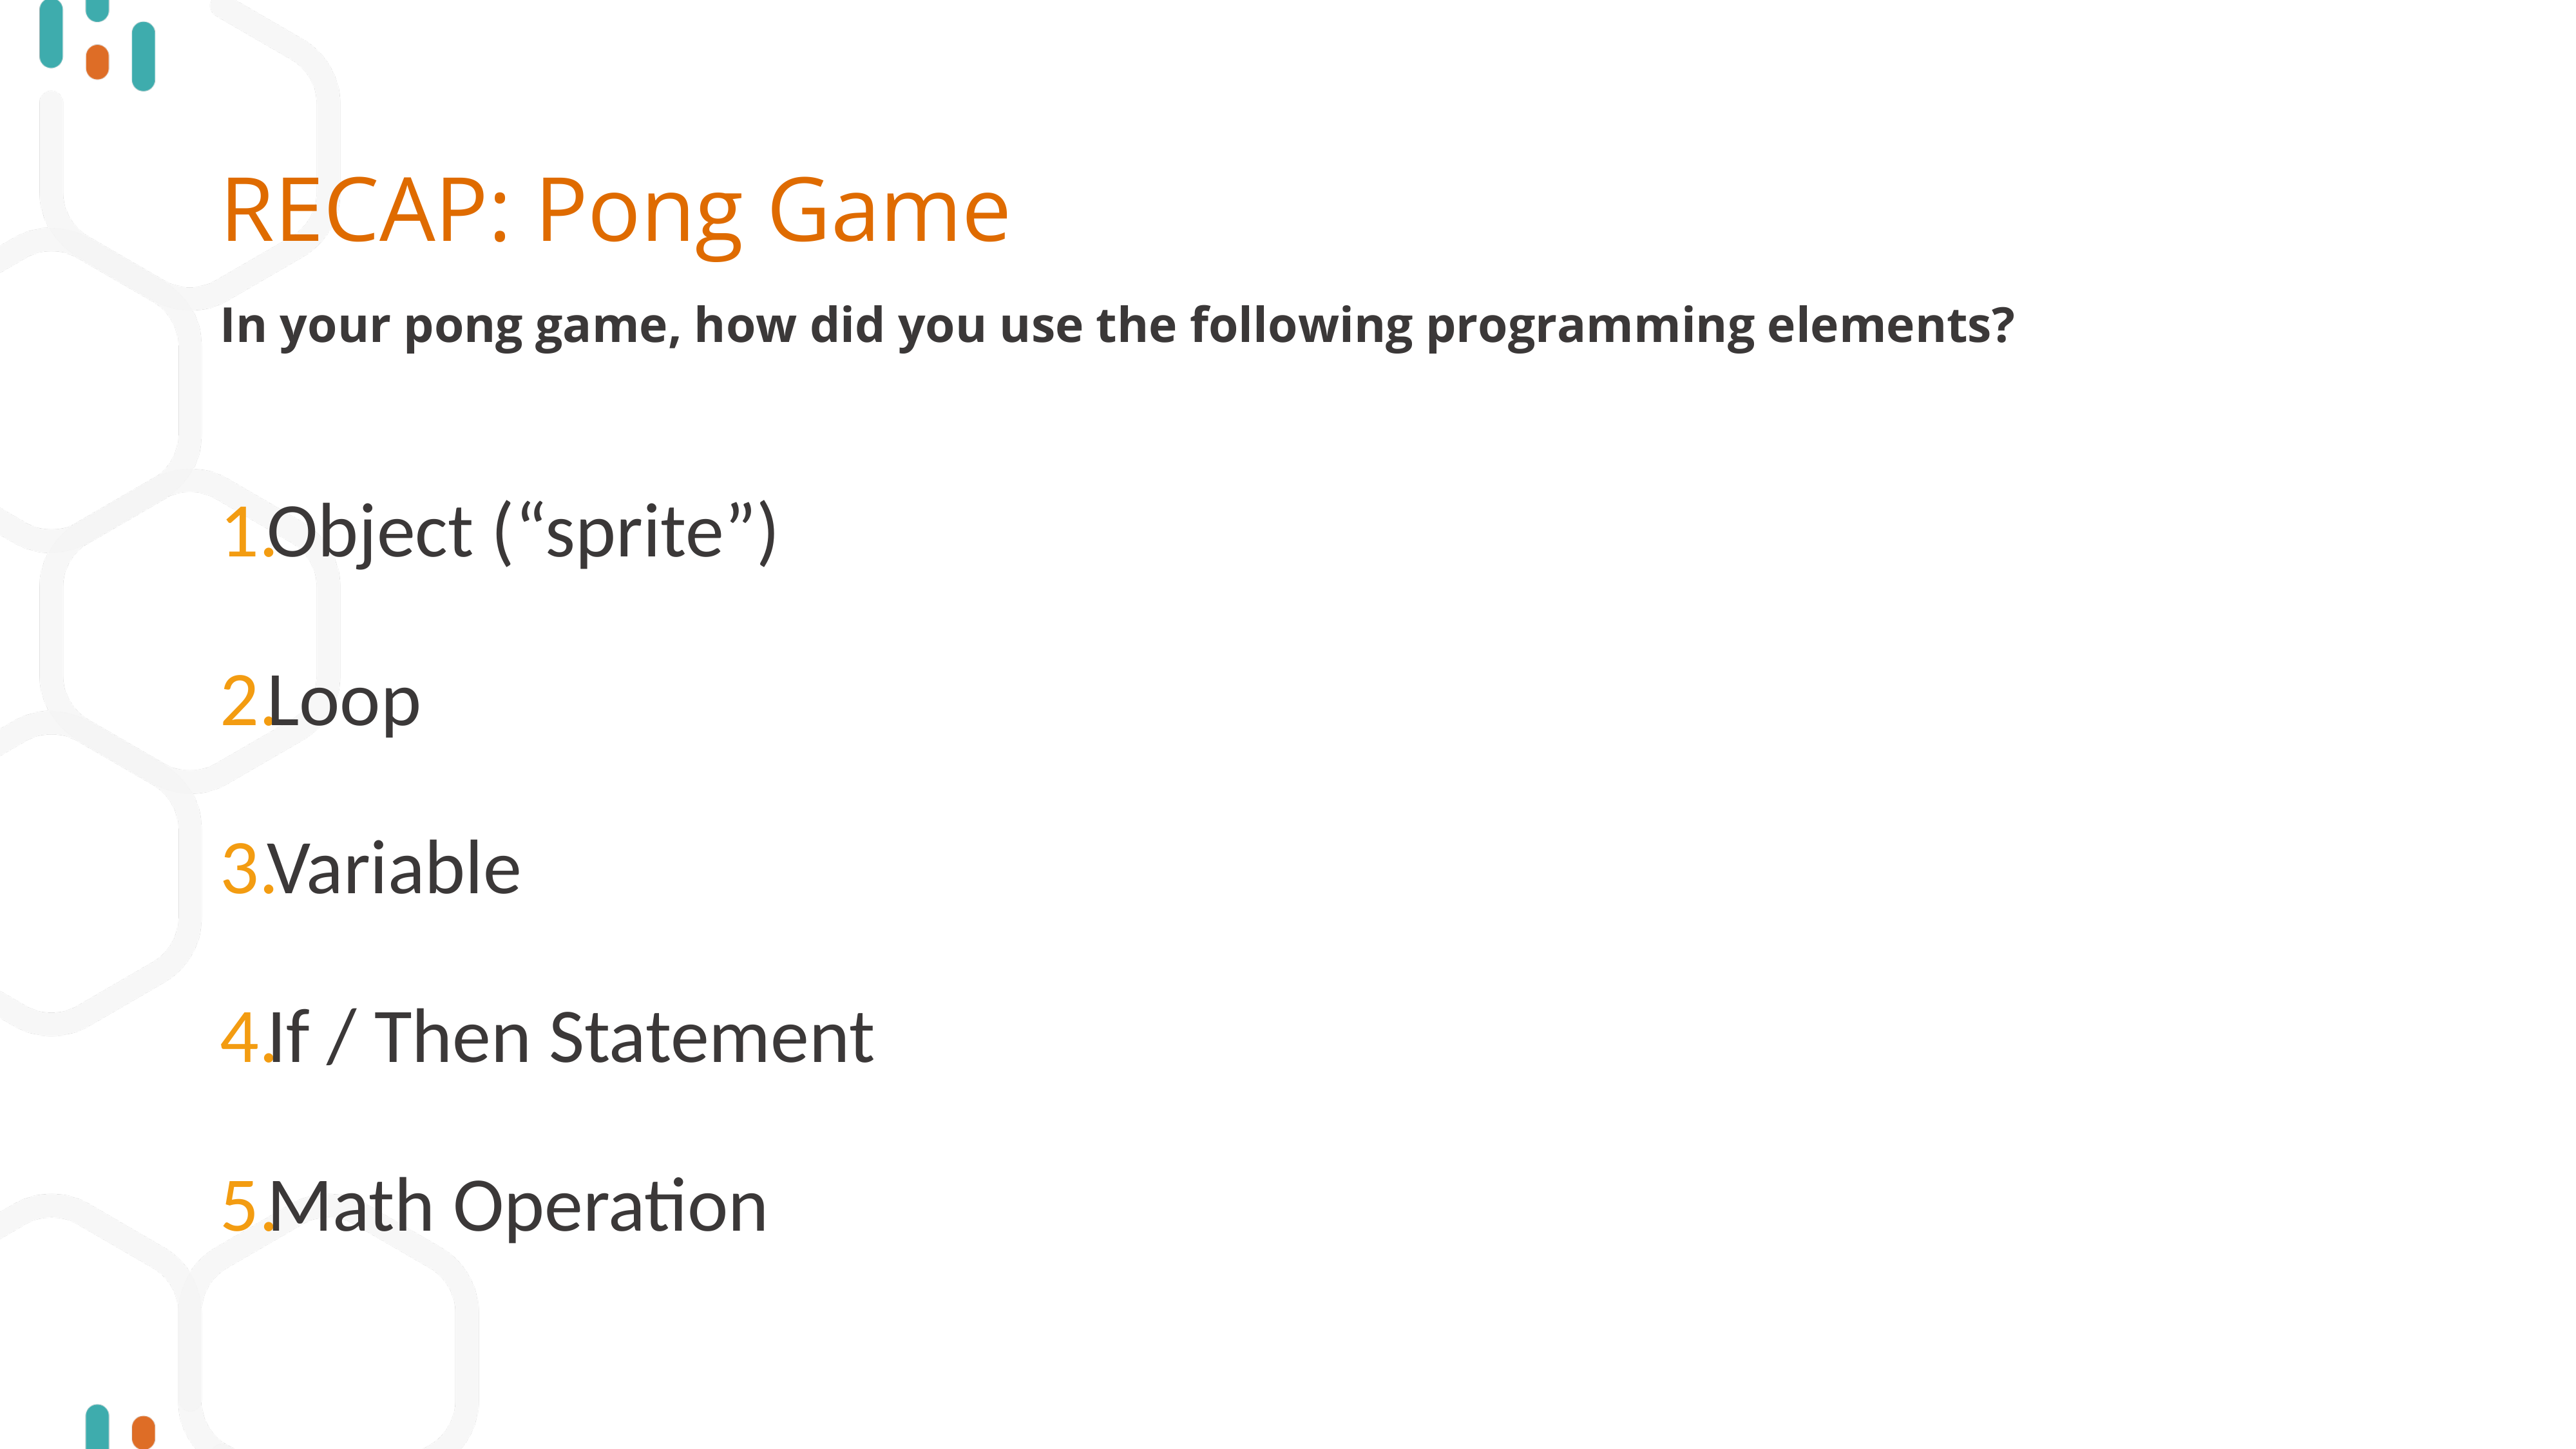

# RECAP: Pong Game
In your pong game, how did you use the following programming elements?
Object (“sprite”)
Loop
Variable
If / Then Statement
Math Operation